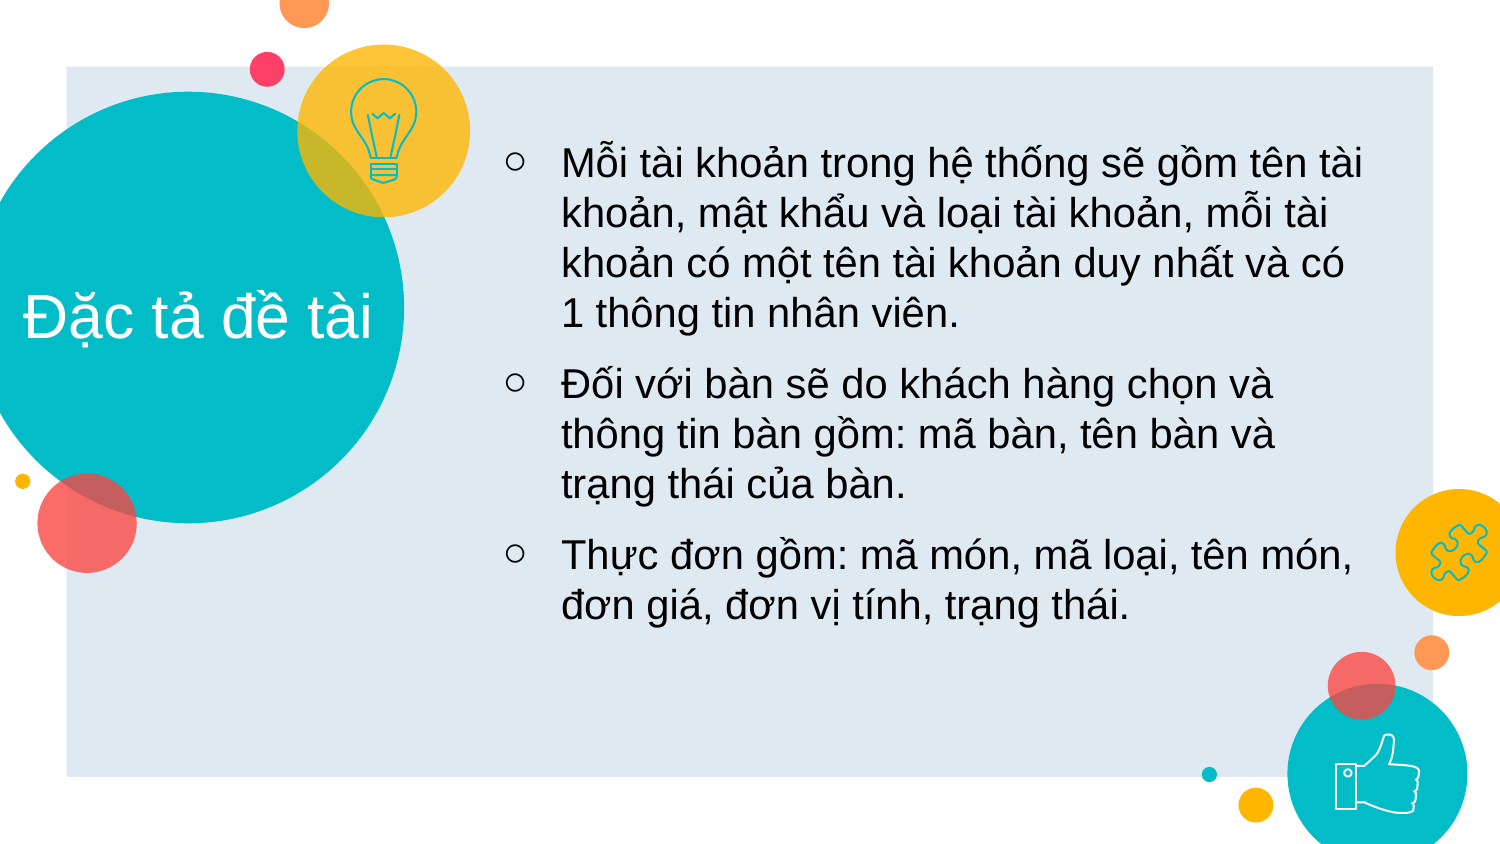

6
# Đặc tả đề tài
Mỗi tài khoản trong hệ thống sẽ gồm tên tài khoản, mật khẩu và loại tài khoản, mỗi tài khoản có một tên tài khoản duy nhất và có 1 thông tin nhân viên.
Đối với bàn sẽ do khách hàng chọn và thông tin bàn gồm: mã bàn, tên bàn và trạng thái của bàn.
Thực đơn gồm: mã món, mã loại, tên món, đơn giá, đơn vị tính, trạng thái.